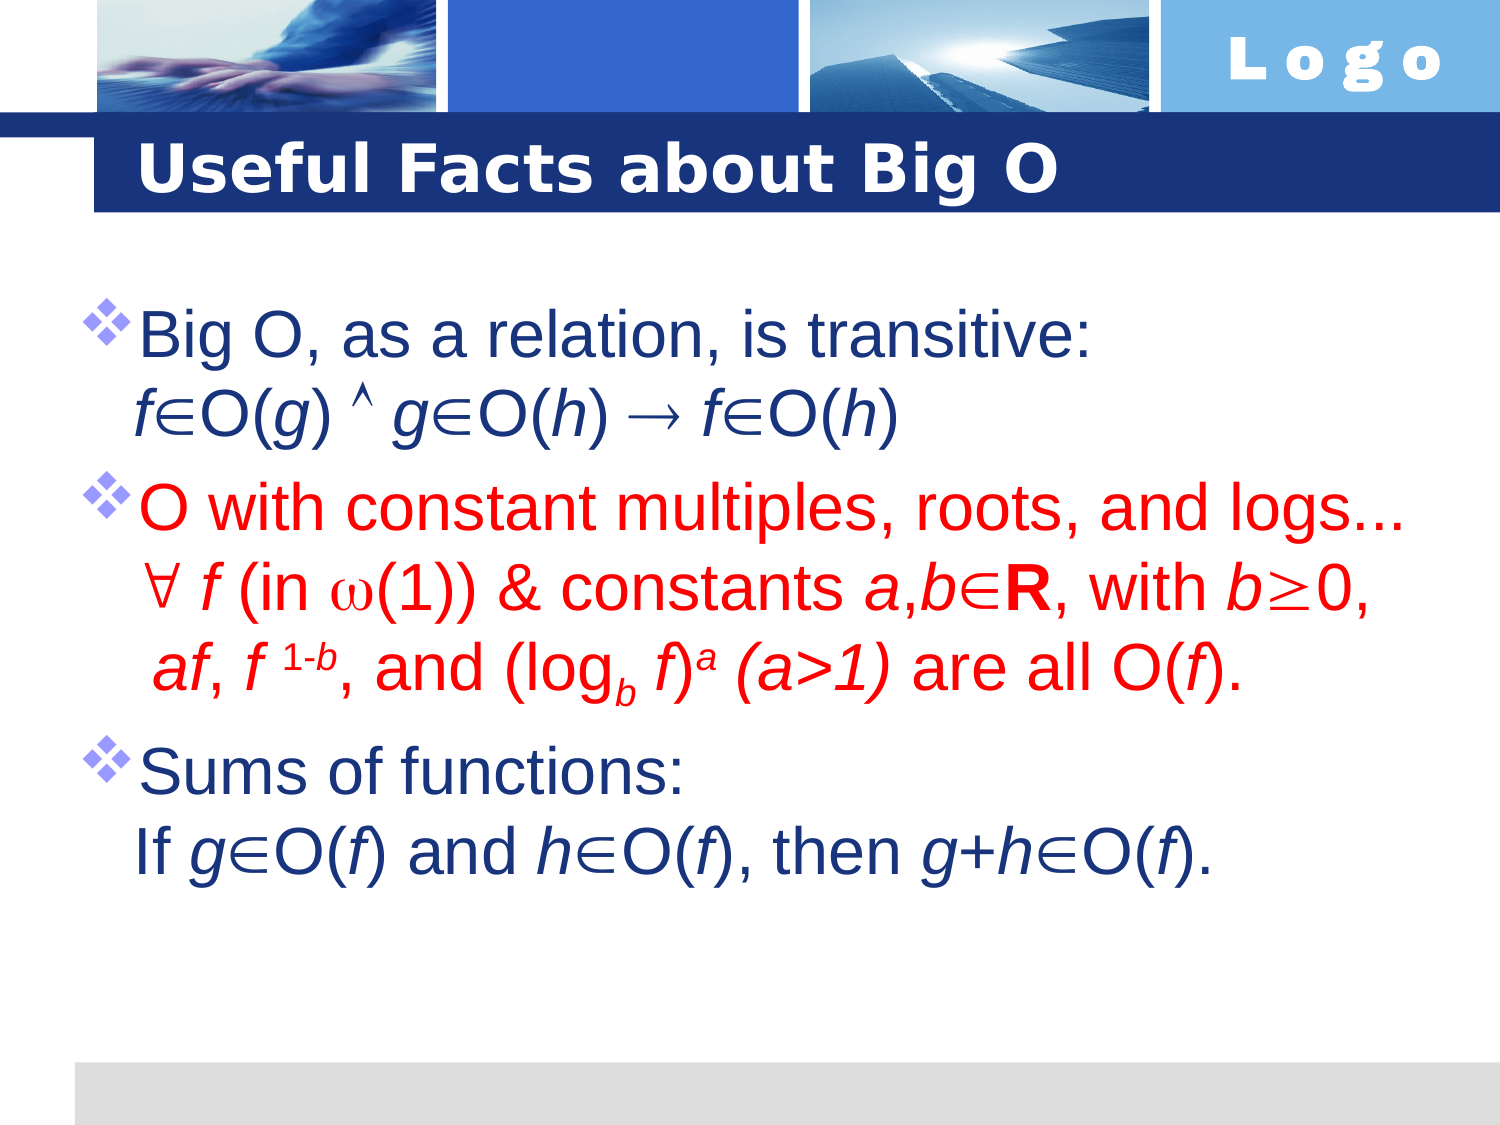

# Useful Facts about Big O
Big O, as a relation, is transitive:
f∈O(g) ∧ g∈O(h) → f∈O(h)
O with constant multiples, roots, and logs...
∀ f (in ω(1)) & constants a,b∈R, with b≥0,
 af, f 1-b, and (logb f)a (a>1) are all O(f).
Sums of functions:
If g∈O(f) and h∈O(f), then g+h∈O(f).
25